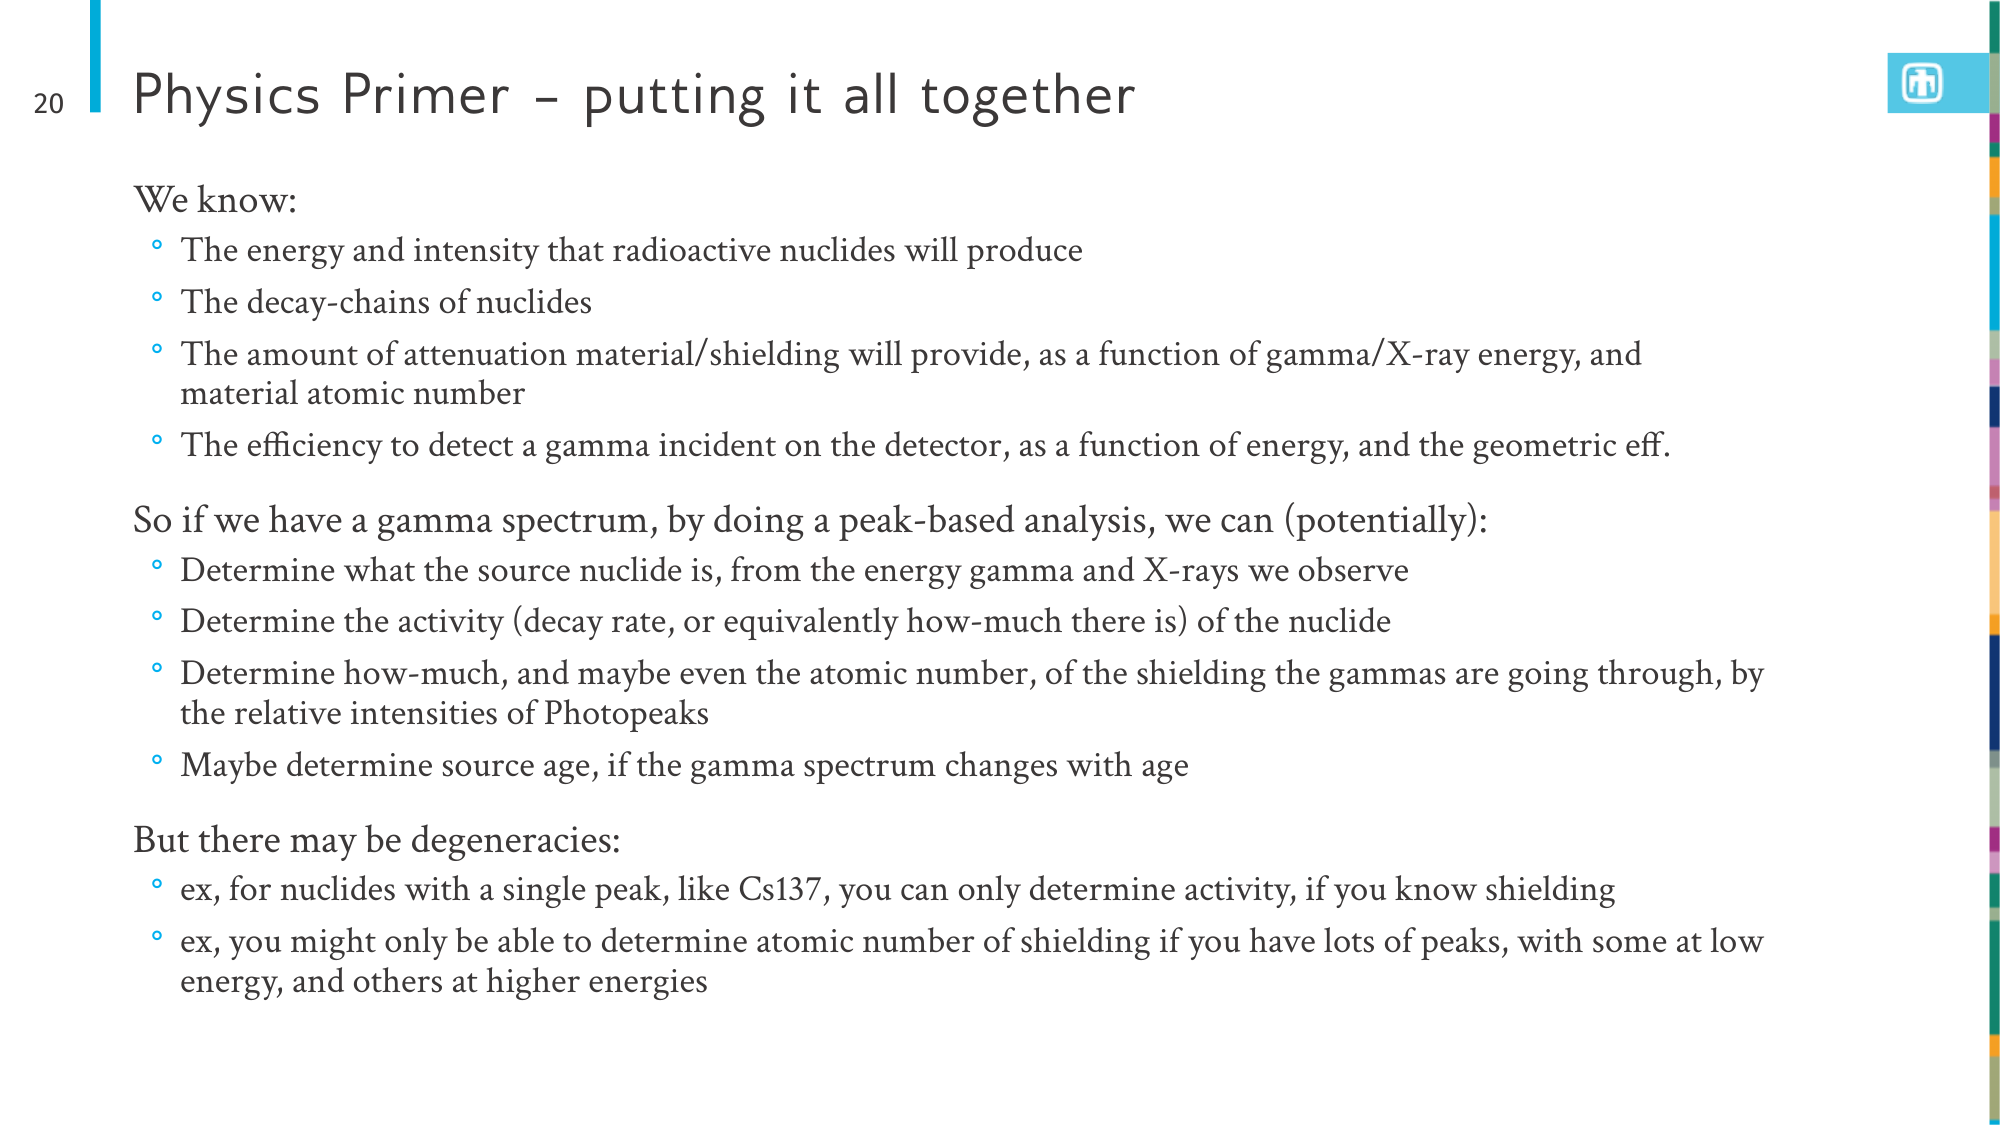

# Physics Primer – putting it all together
20
We know:
The energy and intensity that radioactive nuclides will produce
The decay-chains of nuclides
The amount of attenuation material/shielding will provide, as a function of gamma/X-ray energy, and material atomic number
The efficiency to detect a gamma incident on the detector, as a function of energy, and the geometric eff.
So if we have a gamma spectrum, by doing a peak-based analysis, we can (potentially):
Determine what the source nuclide is, from the energy gamma and X-rays we observe
Determine the activity (decay rate, or equivalently how-much there is) of the nuclide
Determine how-much, and maybe even the atomic number, of the shielding the gammas are going through, by the relative intensities of Photopeaks
Maybe determine source age, if the gamma spectrum changes with age
But there may be degeneracies:
ex, for nuclides with a single peak, like Cs137, you can only determine activity, if you know shielding
ex, you might only be able to determine atomic number of shielding if you have lots of peaks, with some at low energy, and others at higher energies